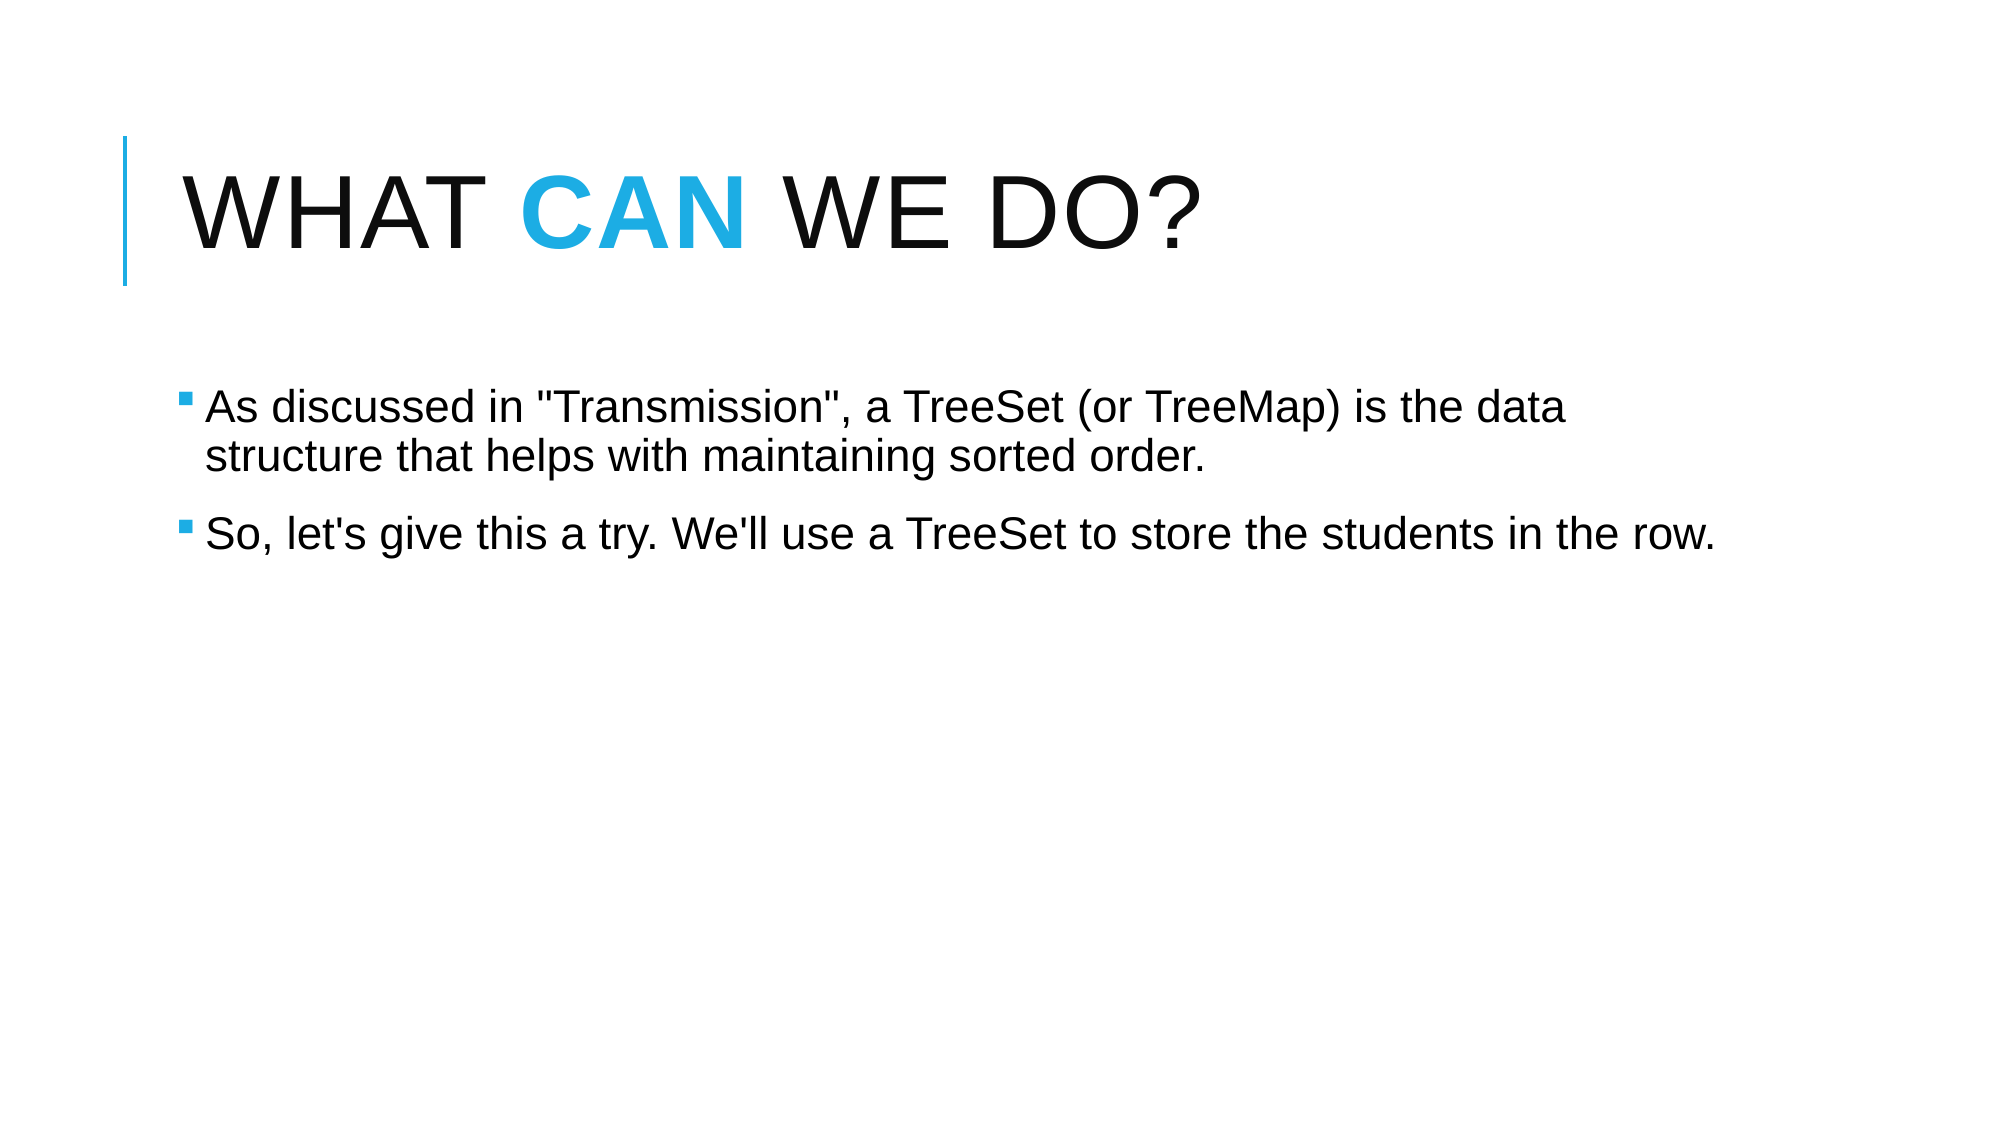

# What can we do?
As discussed in "Transmission", a TreeSet (or TreeMap) is the data structure that helps with maintaining sorted order.
So, let's give this a try. We'll use a TreeSet to store the students in the row.